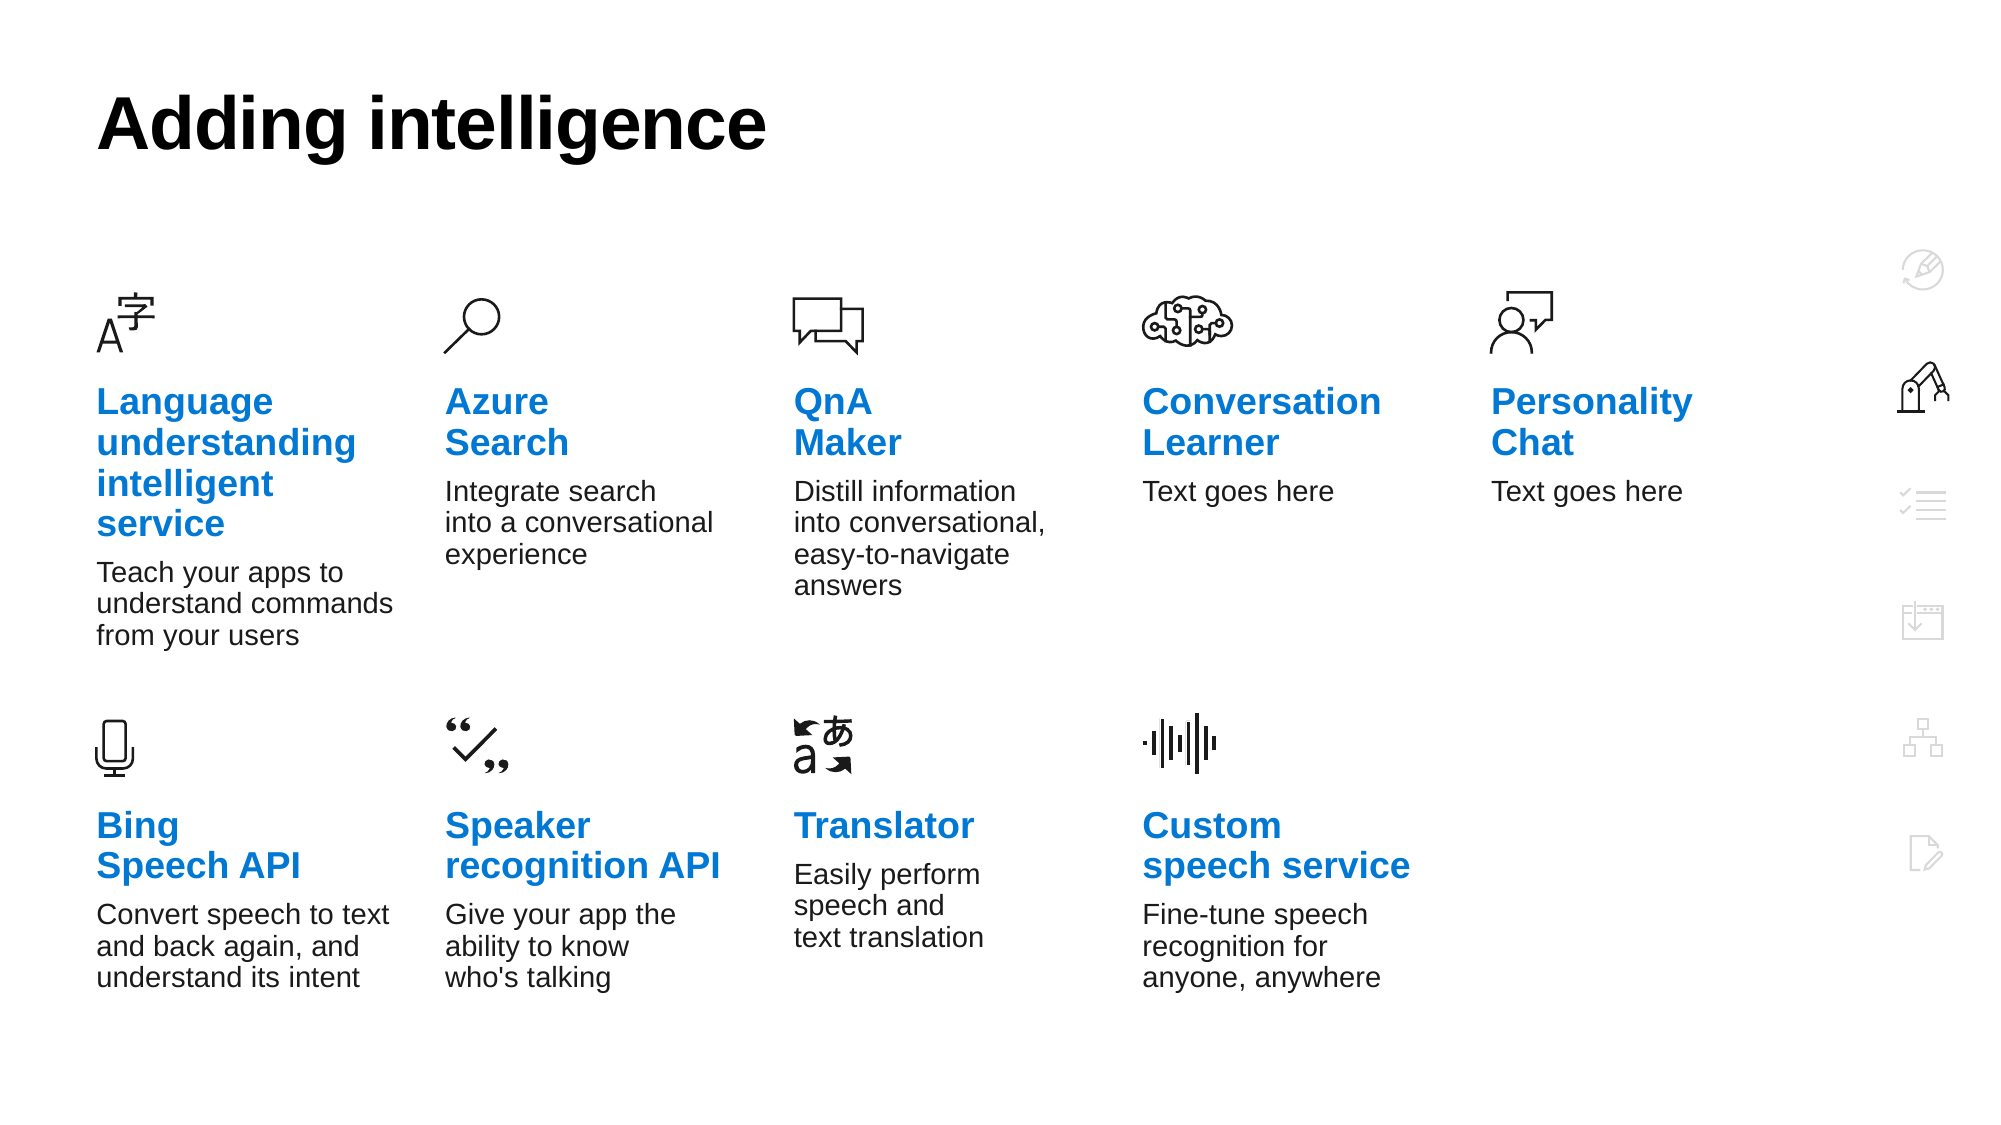

# Adding intelligence

Language understanding
intelligent service
Teach your apps to understand commands from your users
Azure
Search
Integrate search
into a conversational experience
QnA
Maker
Distill information
into conversational, easy-to-navigate answers
Conversation
Learner
Text goes here
Personality
Chat
Text goes here

Bing
Speech API
Convert speech to text
and back again, and understand its intent
Speaker
recognition API
Give your app the ability to know
who's talking
Translator
Easily perform
speech and
text translation
Custom
speech service
Fine-tune speech recognition for
anyone, anywhere